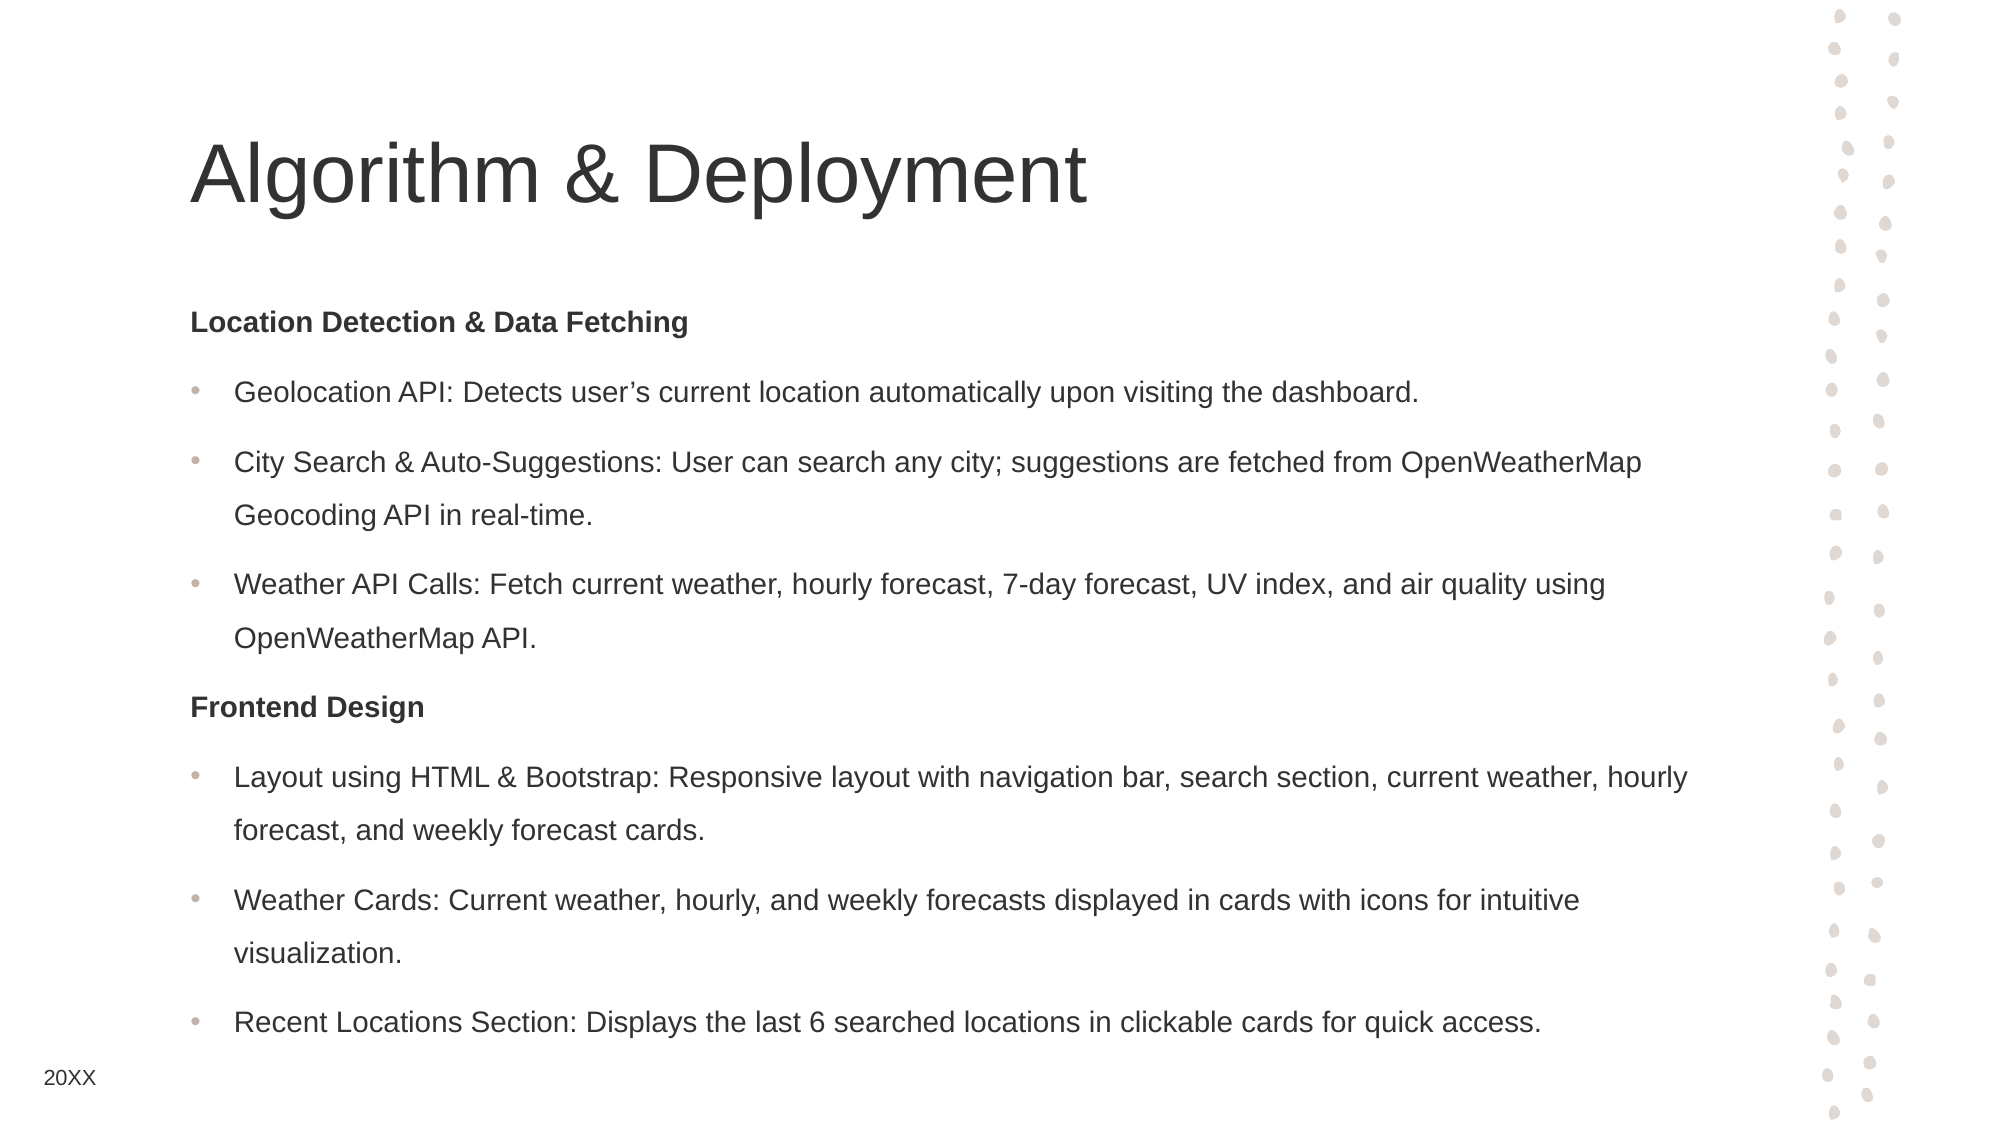

# Algorithm & Deployment
Location Detection & Data Fetching
Geolocation API: Detects user’s current location automatically upon visiting the dashboard.
City Search & Auto-Suggestions: User can search any city; suggestions are fetched from OpenWeatherMap Geocoding API in real-time.
Weather API Calls: Fetch current weather, hourly forecast, 7-day forecast, UV index, and air quality using OpenWeatherMap API.
Frontend Design
Layout using HTML & Bootstrap: Responsive layout with navigation bar, search section, current weather, hourly forecast, and weekly forecast cards.
Weather Cards: Current weather, hourly, and weekly forecasts displayed in cards with icons for intuitive visualization.
Recent Locations Section: Displays the last 6 searched locations in clickable cards for quick access.
20XX